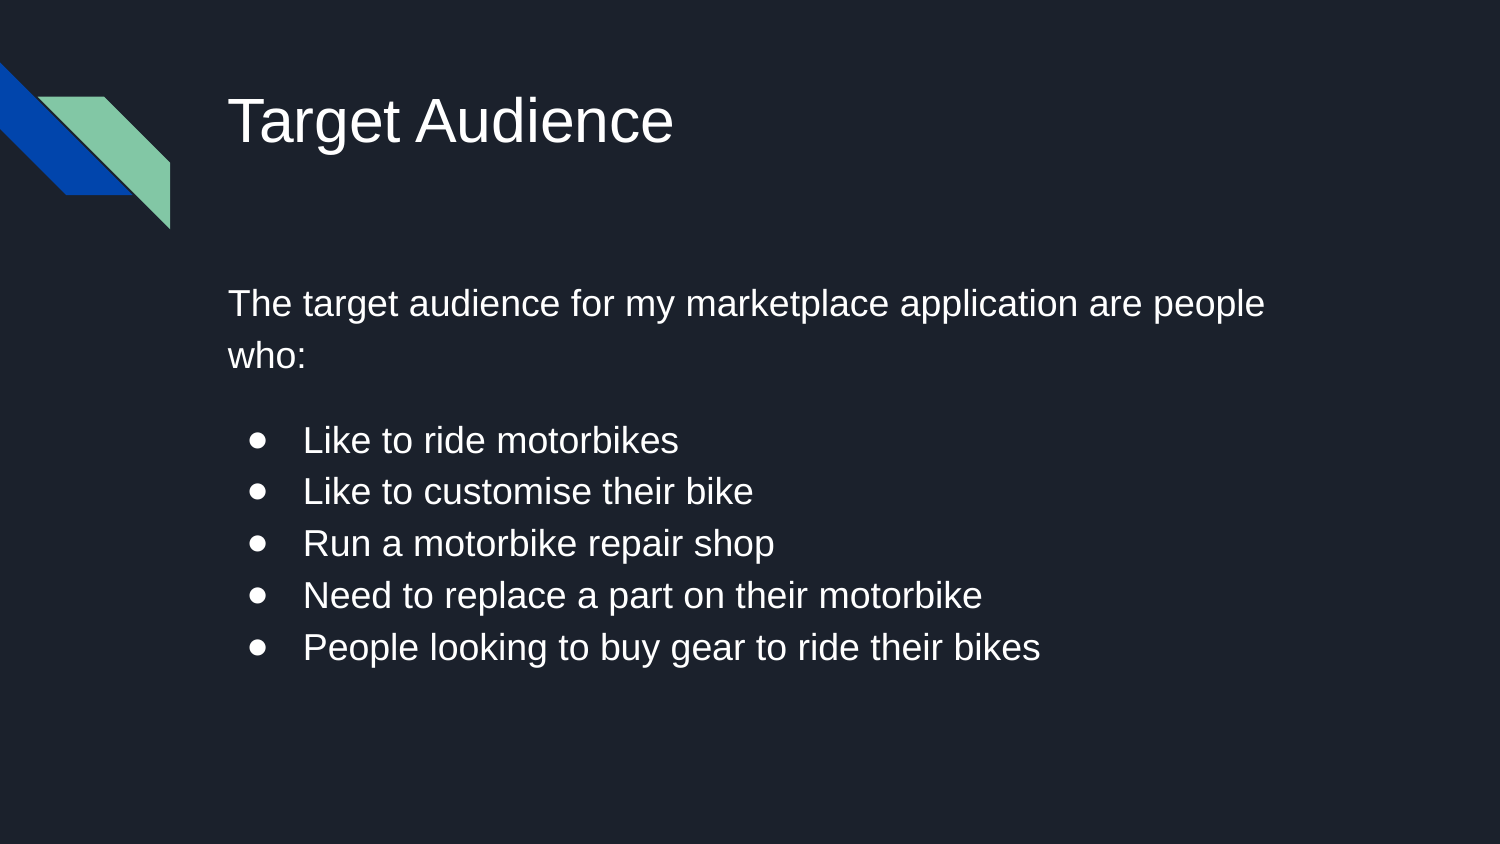

# Target Audience
The target audience for my marketplace application are people who:
Like to ride motorbikes
Like to customise their bike
Run a motorbike repair shop
Need to replace a part on their motorbike
People looking to buy gear to ride their bikes